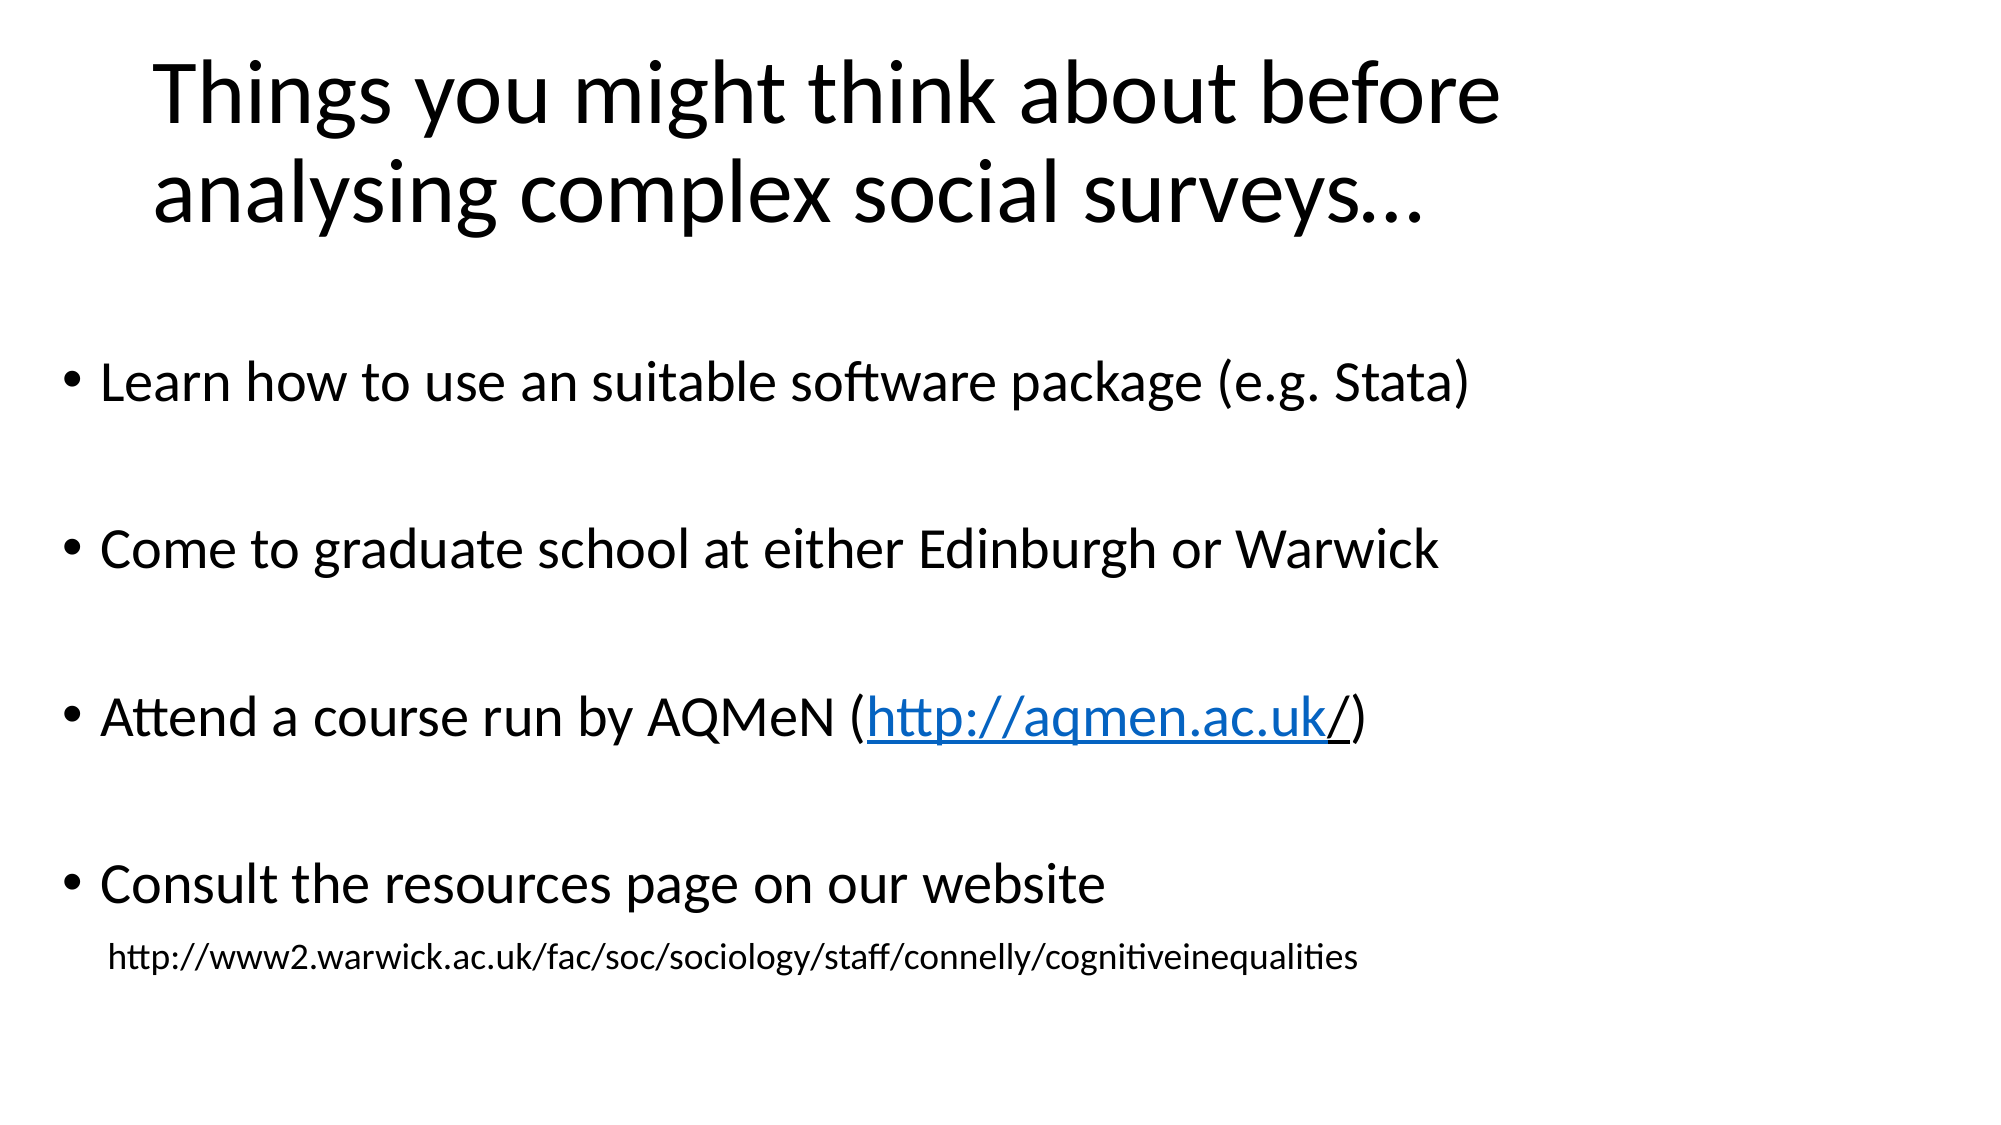

# Things you might think about before analysing complex social surveys…
Learn how to use an suitable software package (e.g. Stata)

Come to graduate school at either Edinburgh or Warwick

Attend a course run by AQMeN (http://aqmen.ac.uk/)

Consult the resources page on our website
http://www2.warwick.ac.uk/fac/soc/sociology/staff/connelly/cognitiveinequalities